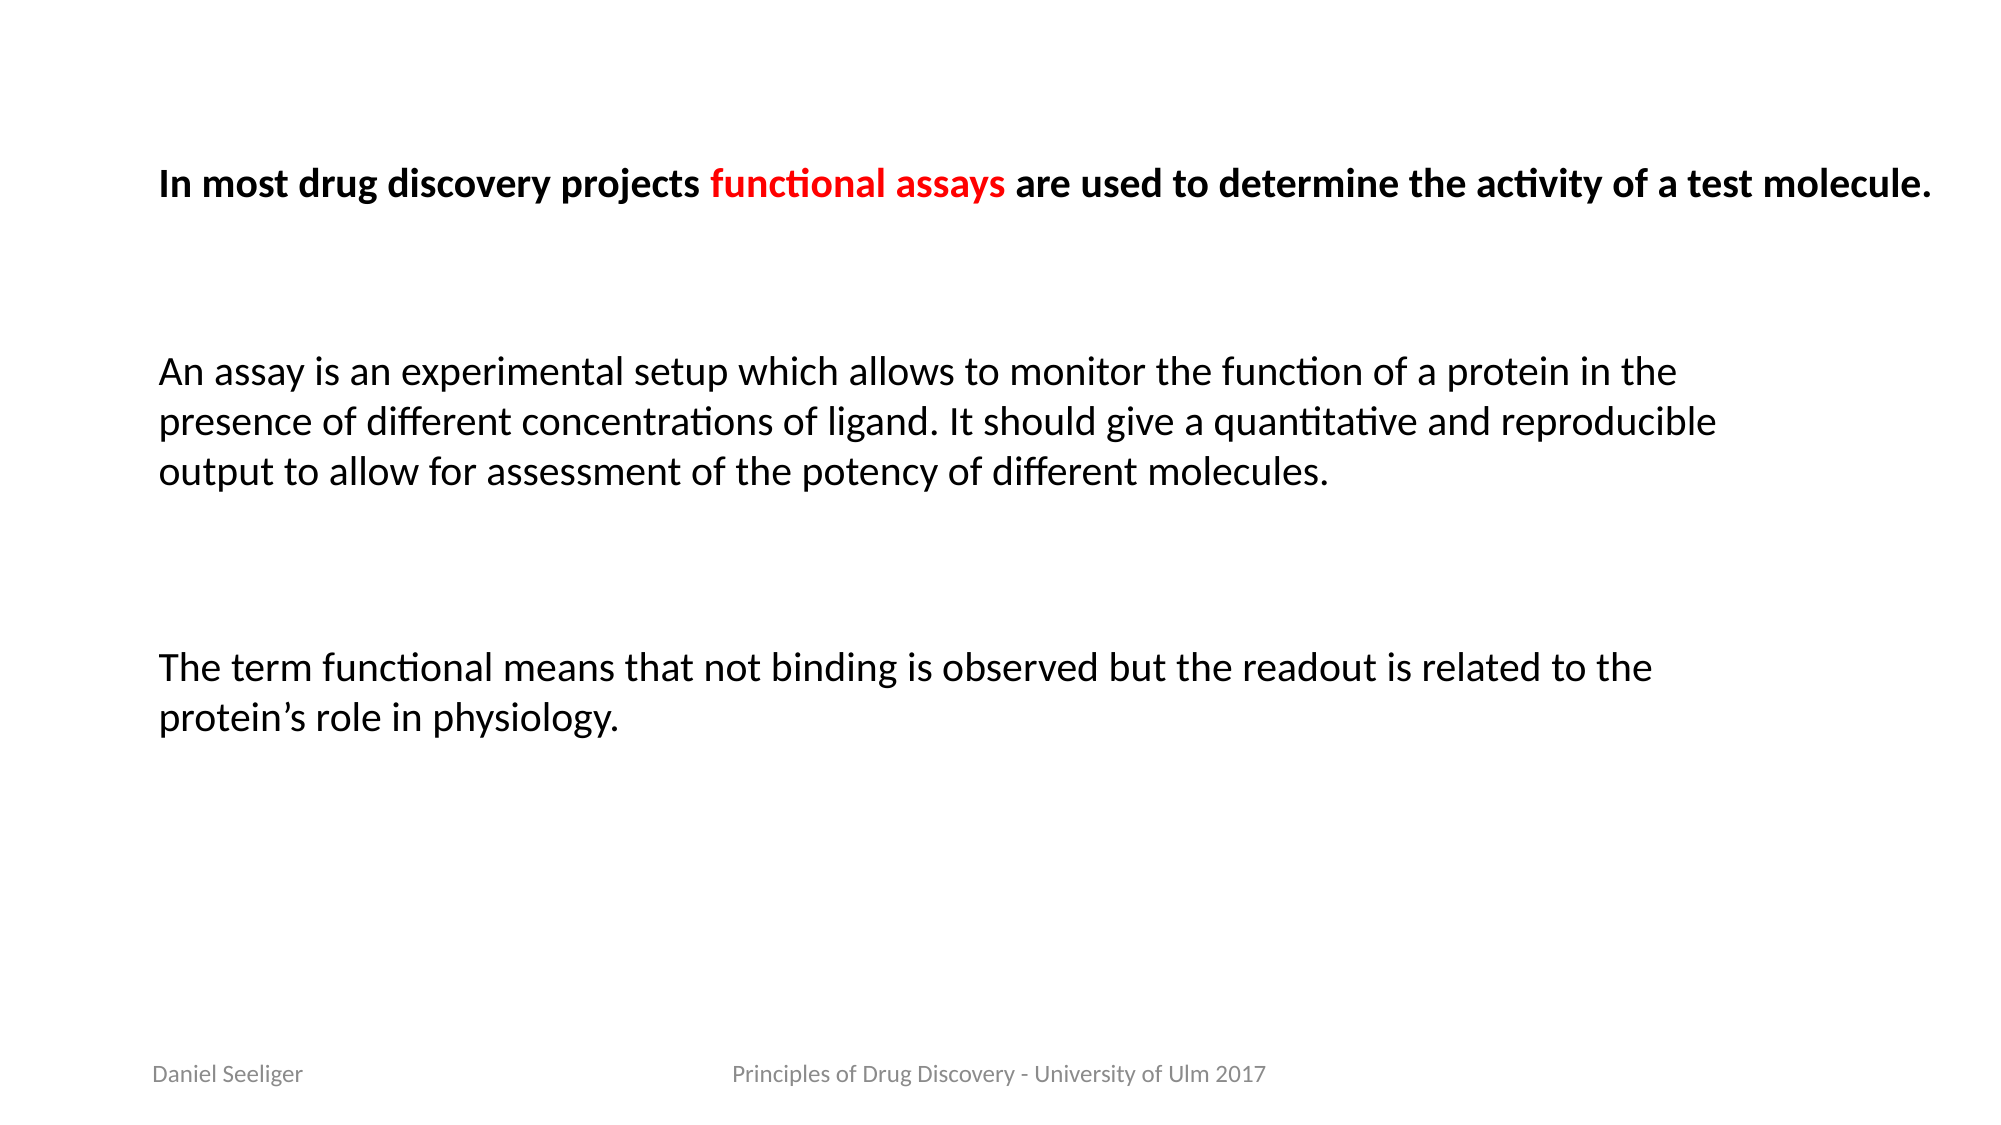

In most drug discovery projects functional assays are used to determine the activity of a test molecule.
An assay is an experimental setup which allows to monitor the function of a protein in the presence of different concentrations of ligand. It should give a quantitative and reproducible output to allow for assessment of the potency of different molecules.
The term functional means that not binding is observed but the readout is related to the protein’s role in physiology.
Daniel Seeliger
Principles of Drug Discovery - University of Ulm 2017